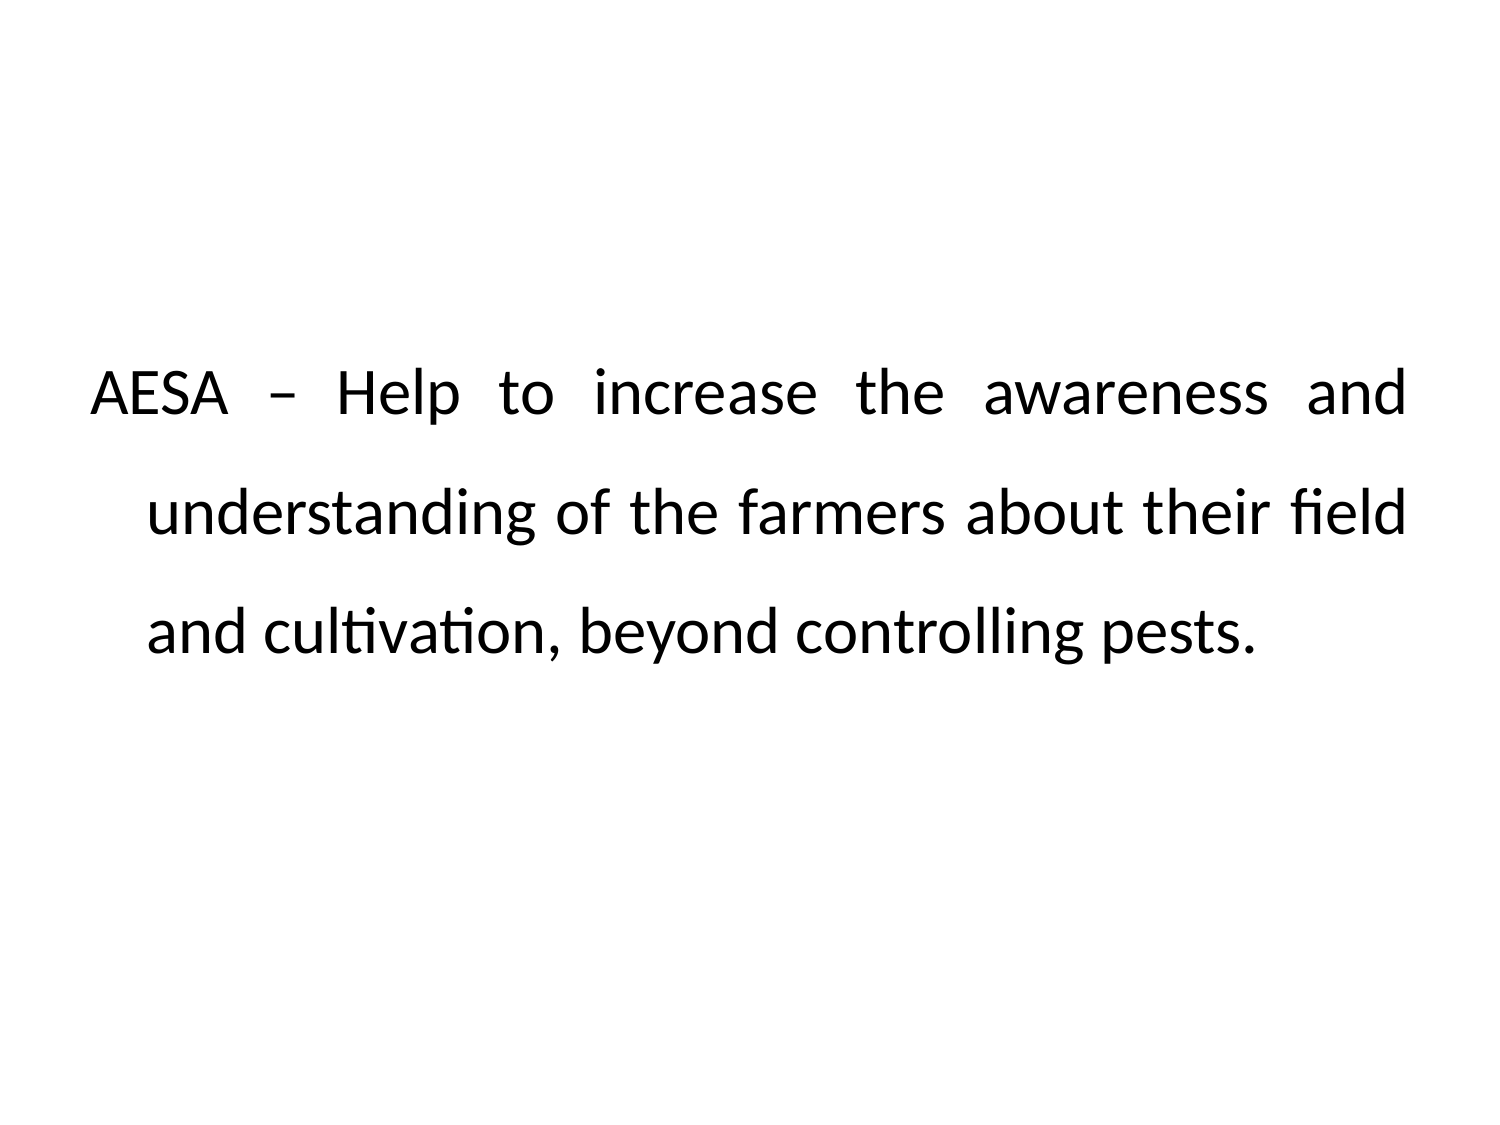

AESA – Help to increase the awareness and understanding of the farmers about their field and cultivation, beyond controlling pests.